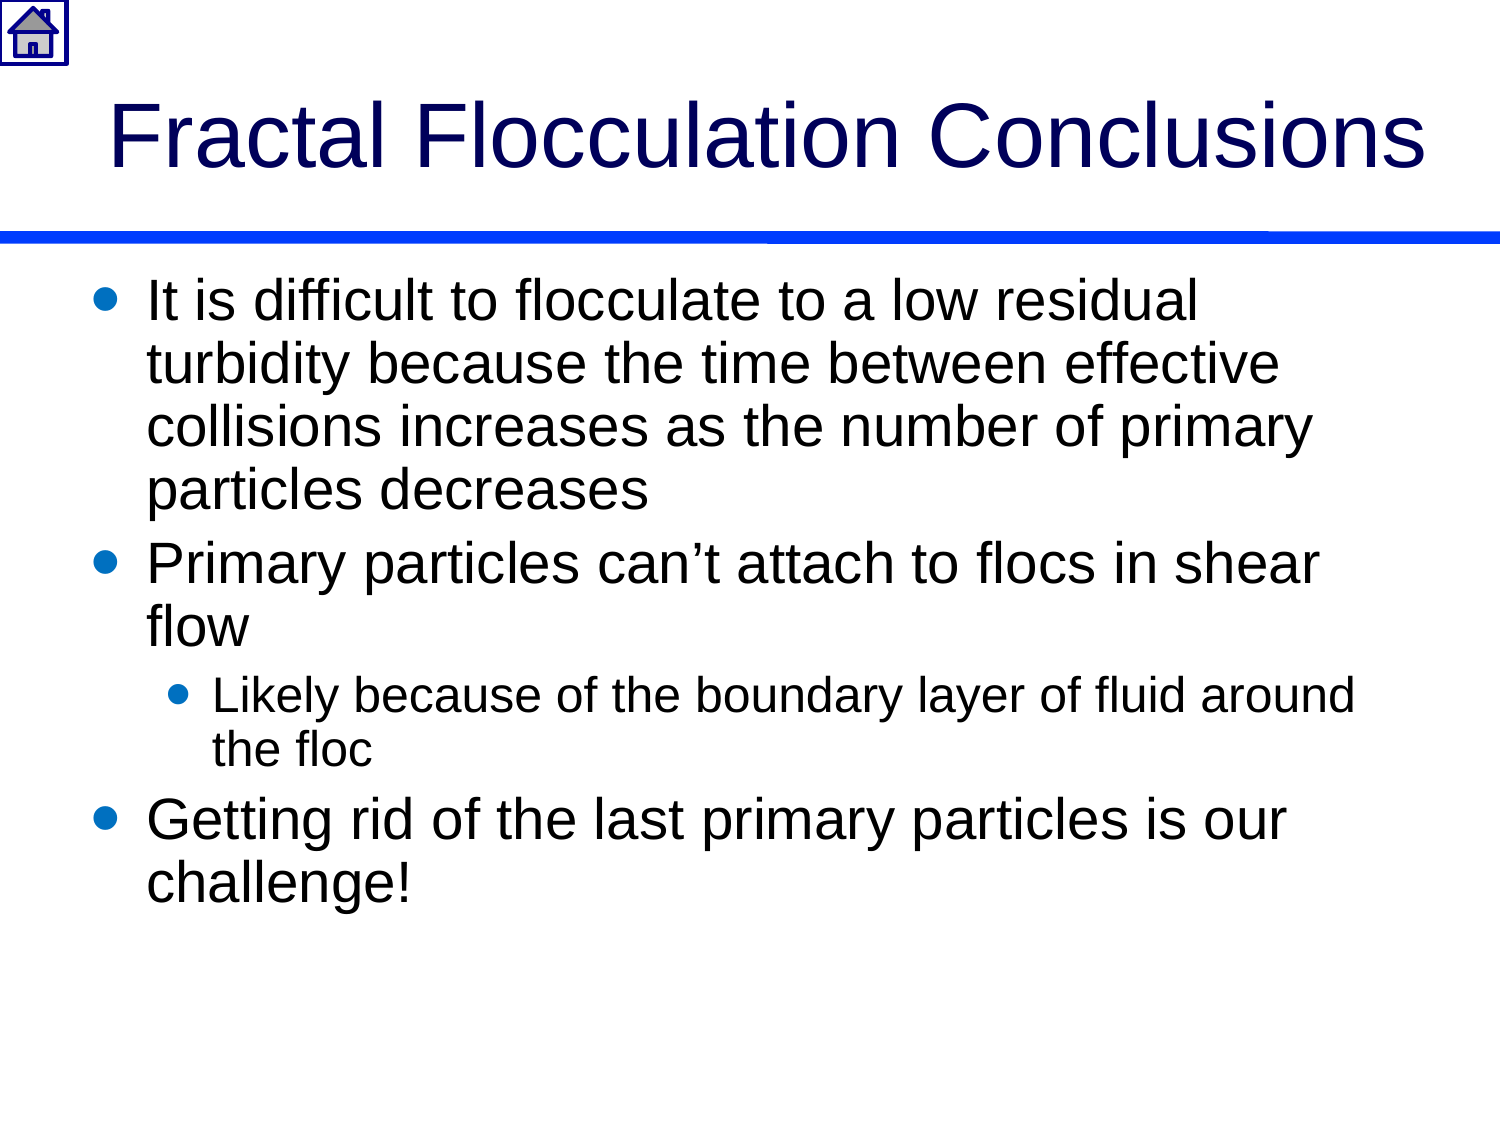

# Fractal Flocculation Conclusions
It is difficult to flocculate to a low residual turbidity because the time between effective collisions increases as the number of primary particles decreases
Primary particles can’t attach to flocs in shear flow
Likely because of the boundary layer of fluid around the floc
Getting rid of the last primary particles is our challenge!